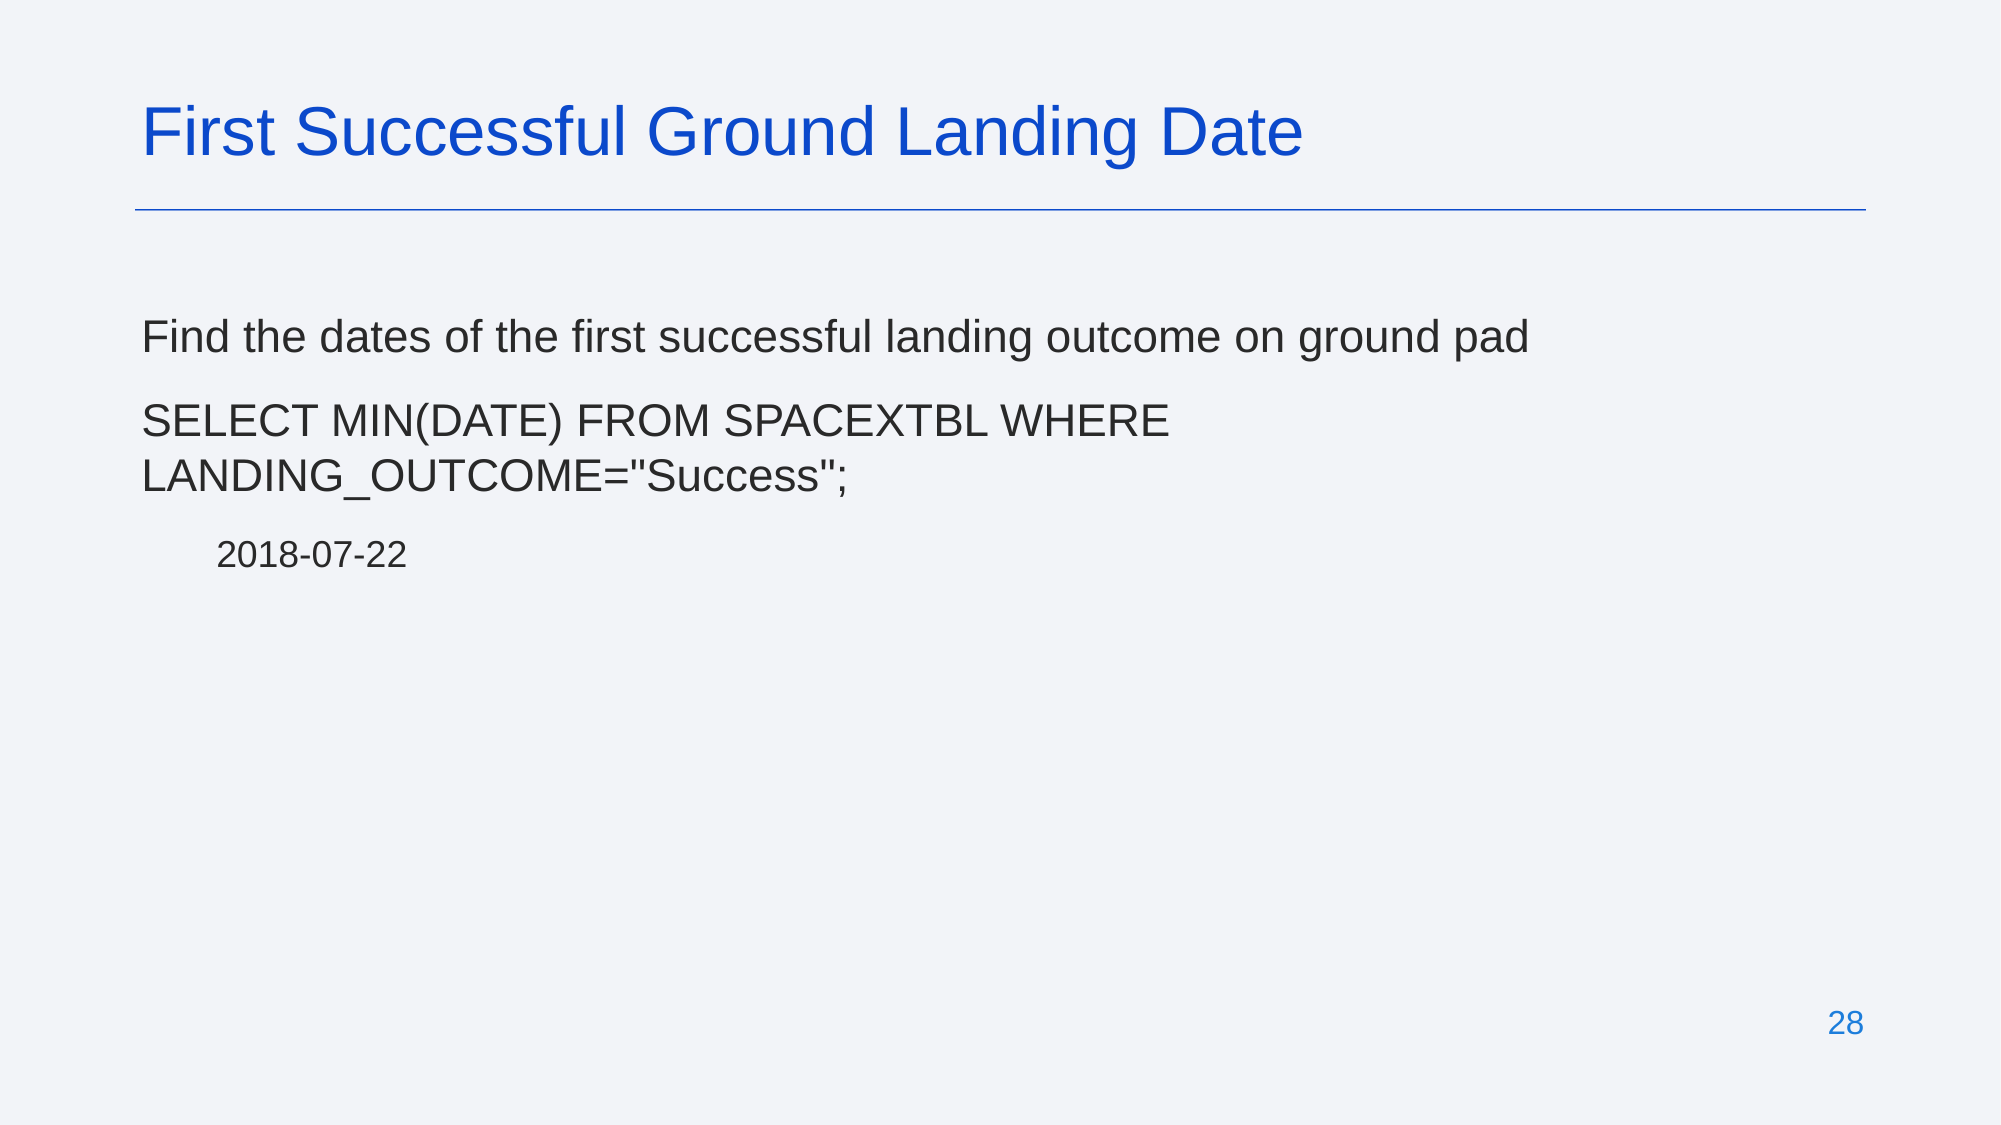

First Successful Ground Landing Date
Find the dates of the first successful landing outcome on ground pad
SELECT MIN(DATE) FROM SPACEXTBL WHERE LANDING_OUTCOME="Success";
2018-07-22
28